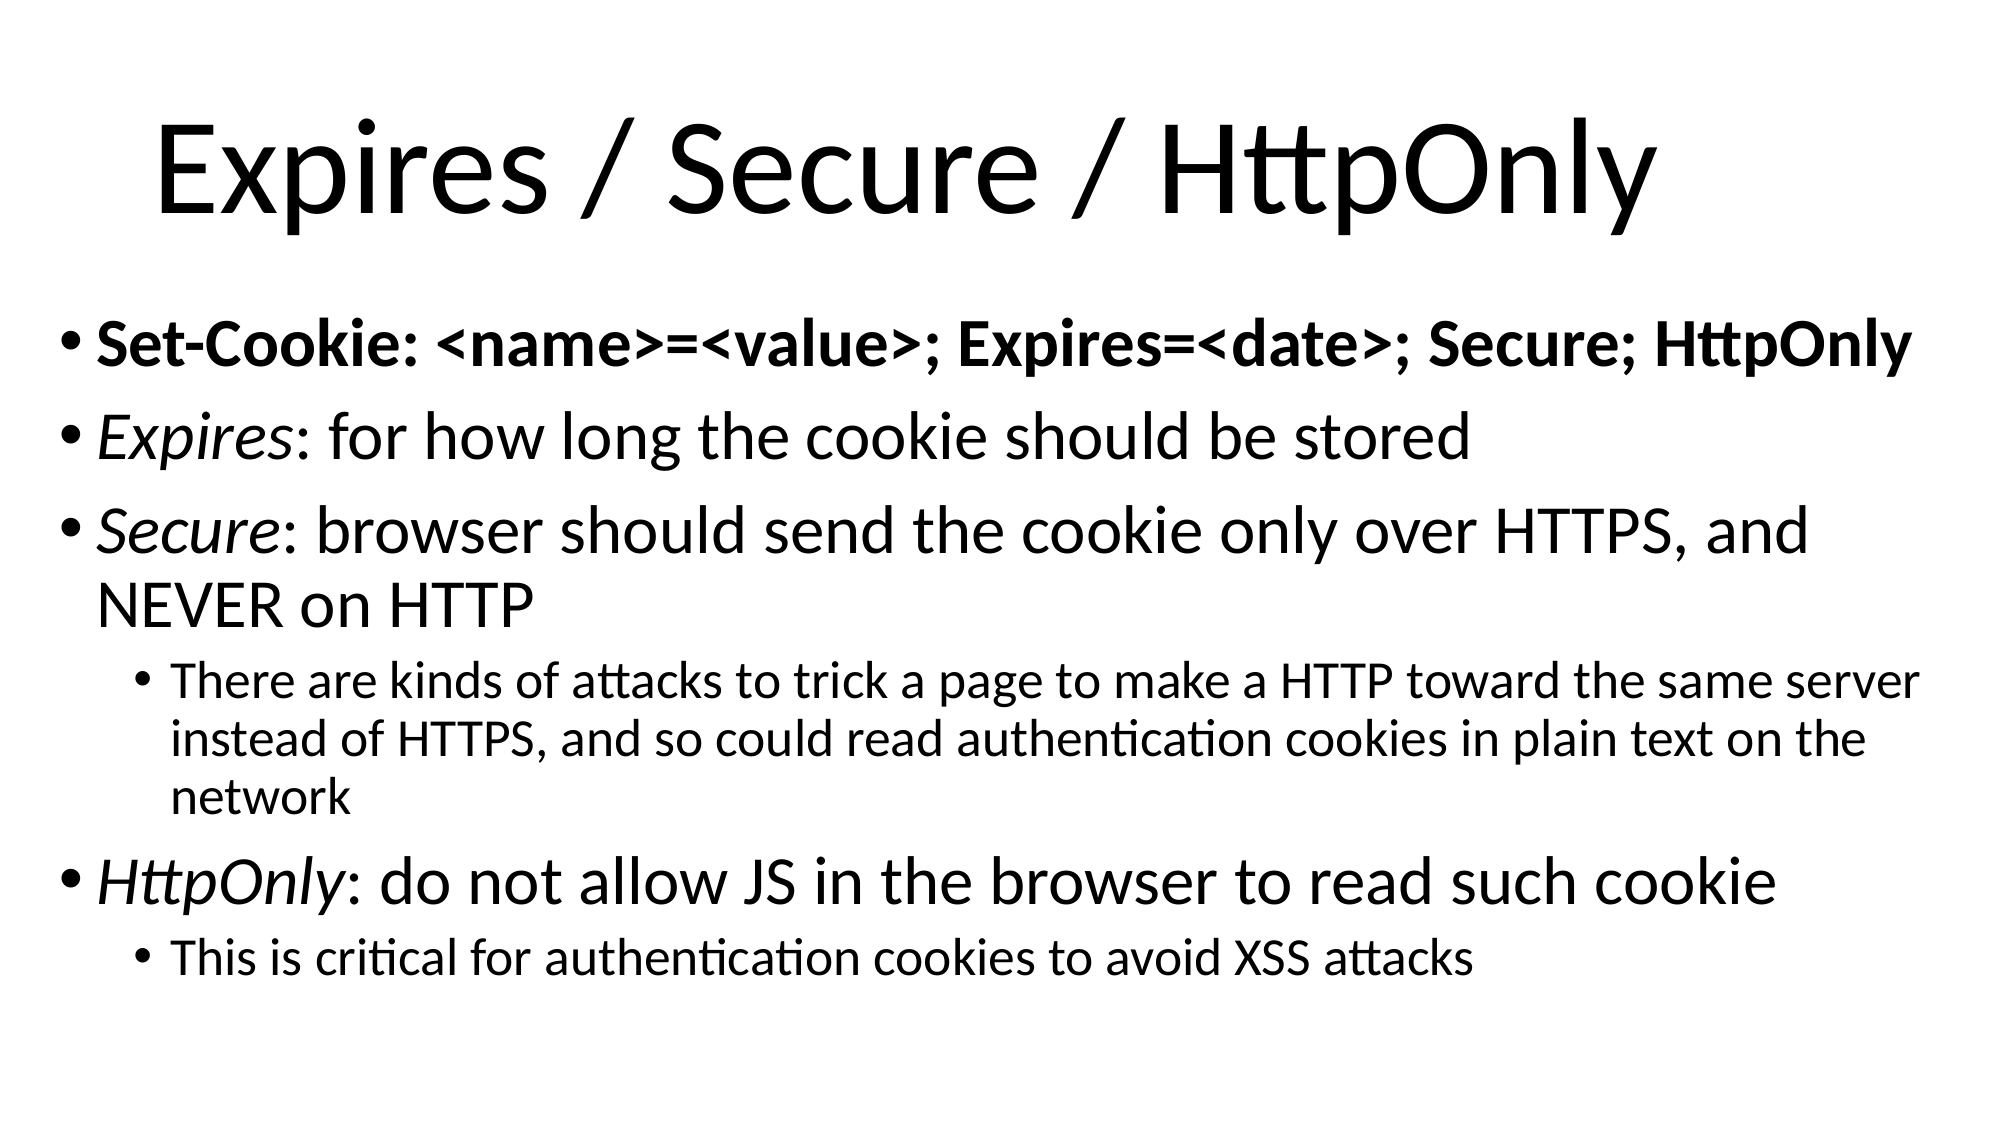

# Expires / Secure / HttpOnly
Set-Cookie: <name>=<value>; Expires=<date>; Secure; HttpOnly
Expires: for how long the cookie should be stored
Secure: browser should send the cookie only over HTTPS, and NEVER on HTTP
There are kinds of attacks to trick a page to make a HTTP toward the same server instead of HTTPS, and so could read authentication cookies in plain text on the network
HttpOnly: do not allow JS in the browser to read such cookie
This is critical for authentication cookies to avoid XSS attacks